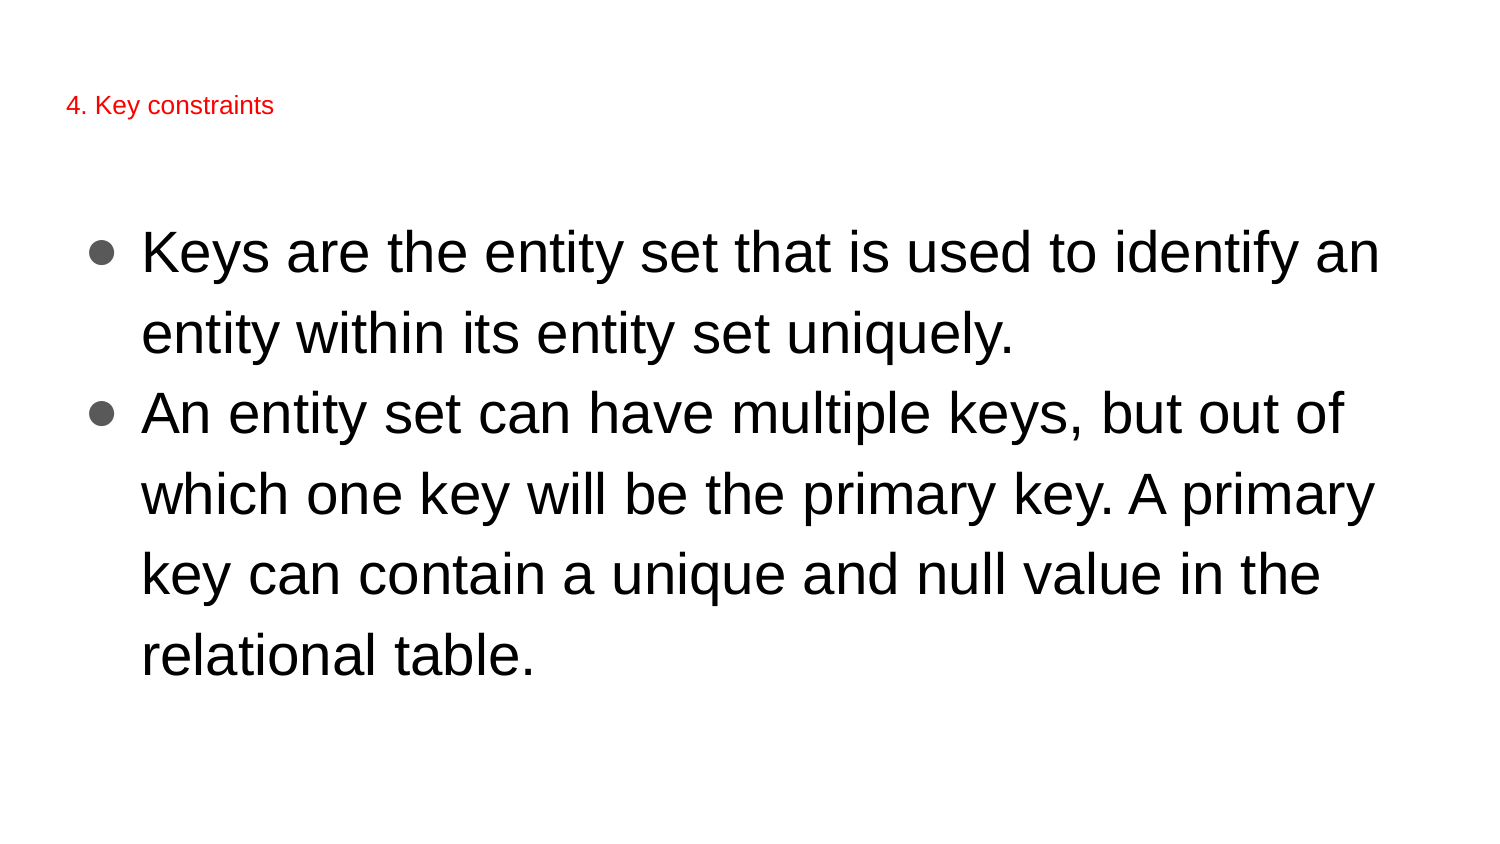

# 4. Key constraints
Keys are the entity set that is used to identify an entity within its entity set uniquely.
An entity set can have multiple keys, but out of which one key will be the primary key. A primary key can contain a unique and null value in the relational table.